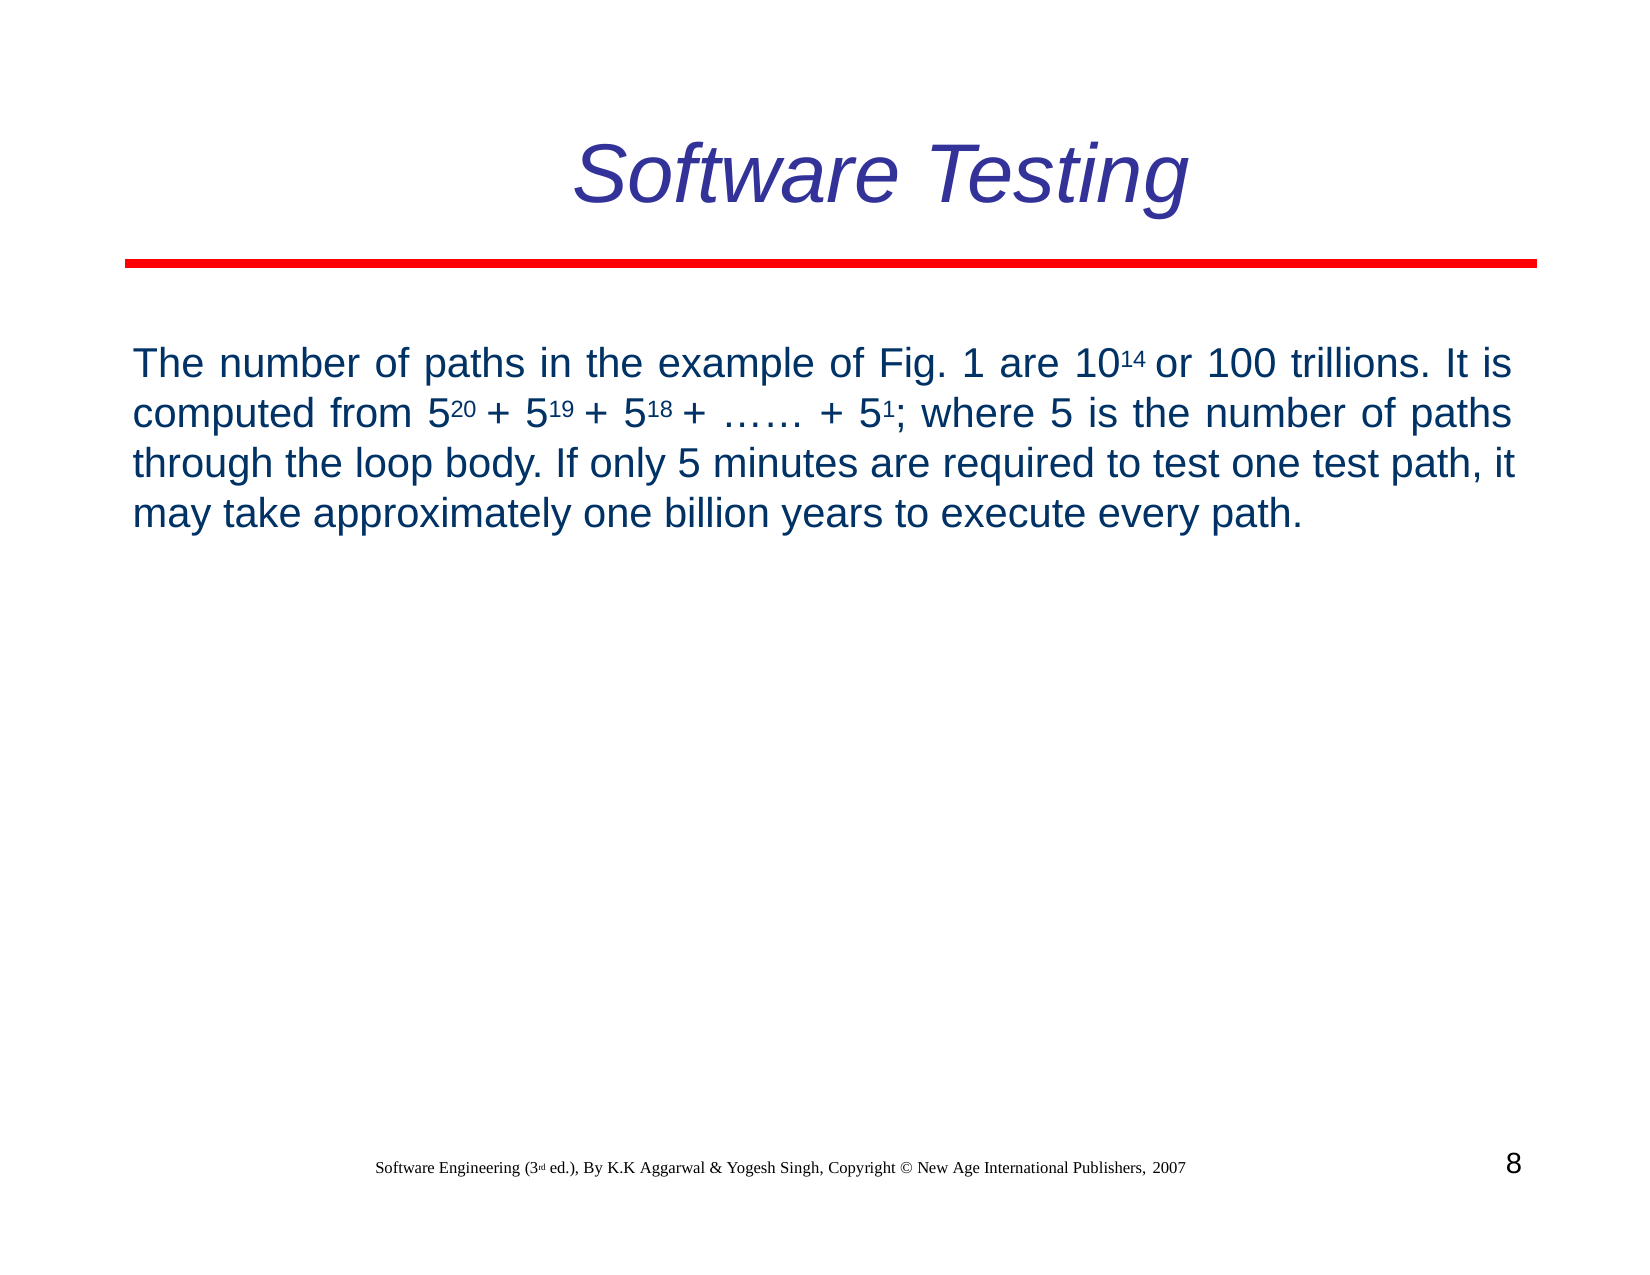

# Software Testing

The number of paths in the example of Fig. 1 are 1014 or 100 trillions. It is  computed from 520 + 519 + 518 + …… + 51; where 5 is the number of paths  through the loop body. If only 5 minutes are required to test one test path, it  may take approximately one billion years to execute every path.
8
Software Engineering (3rd  ed.), By K.K Aggarwal & Yogesh Singh, Copyright © New Age International Publishers, 2007